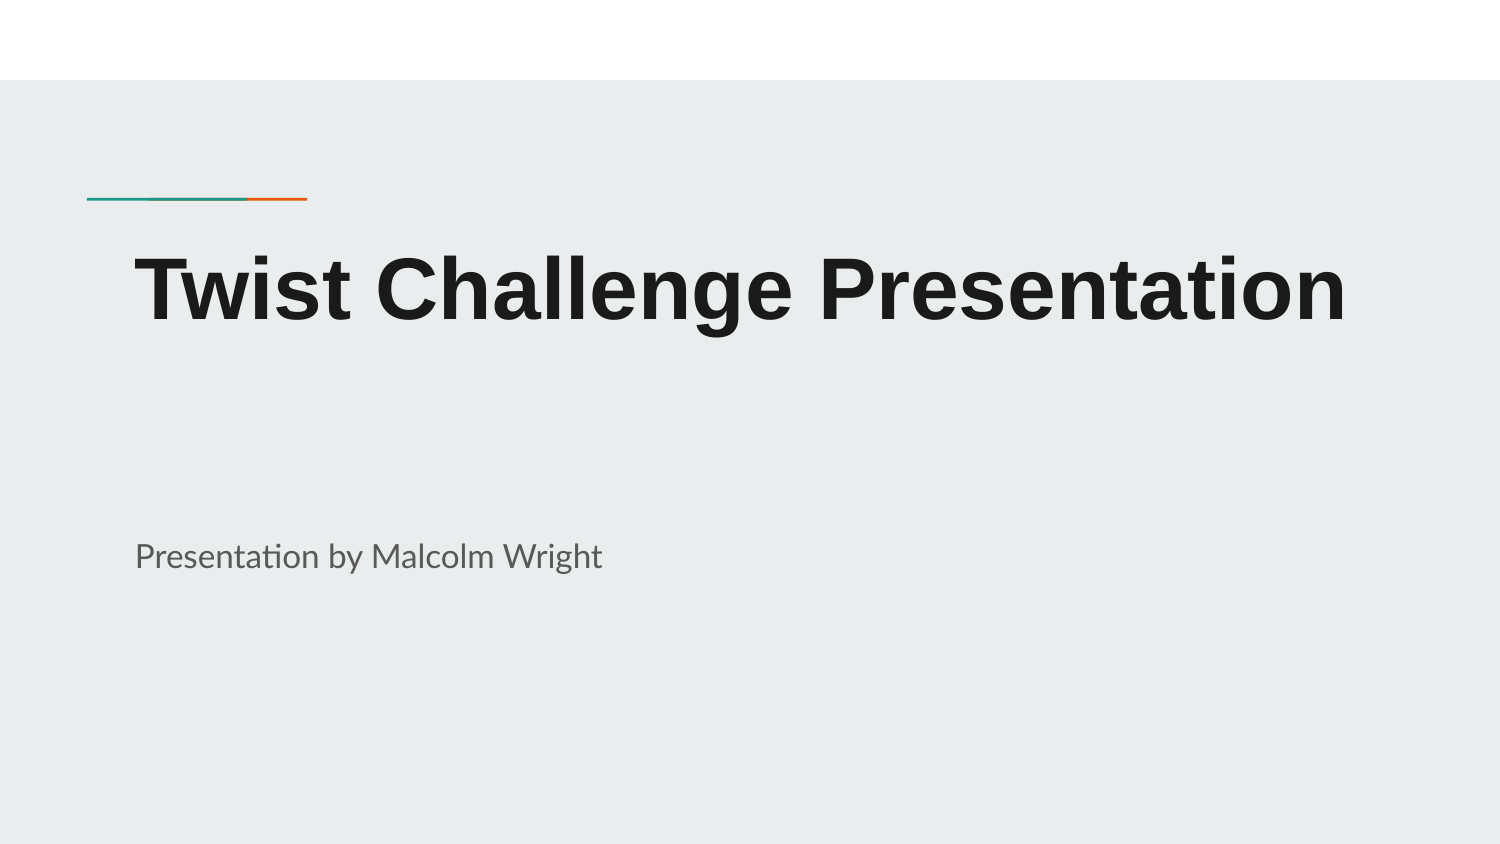

# Twist Challenge Presentation
Presentation by Malcolm Wright